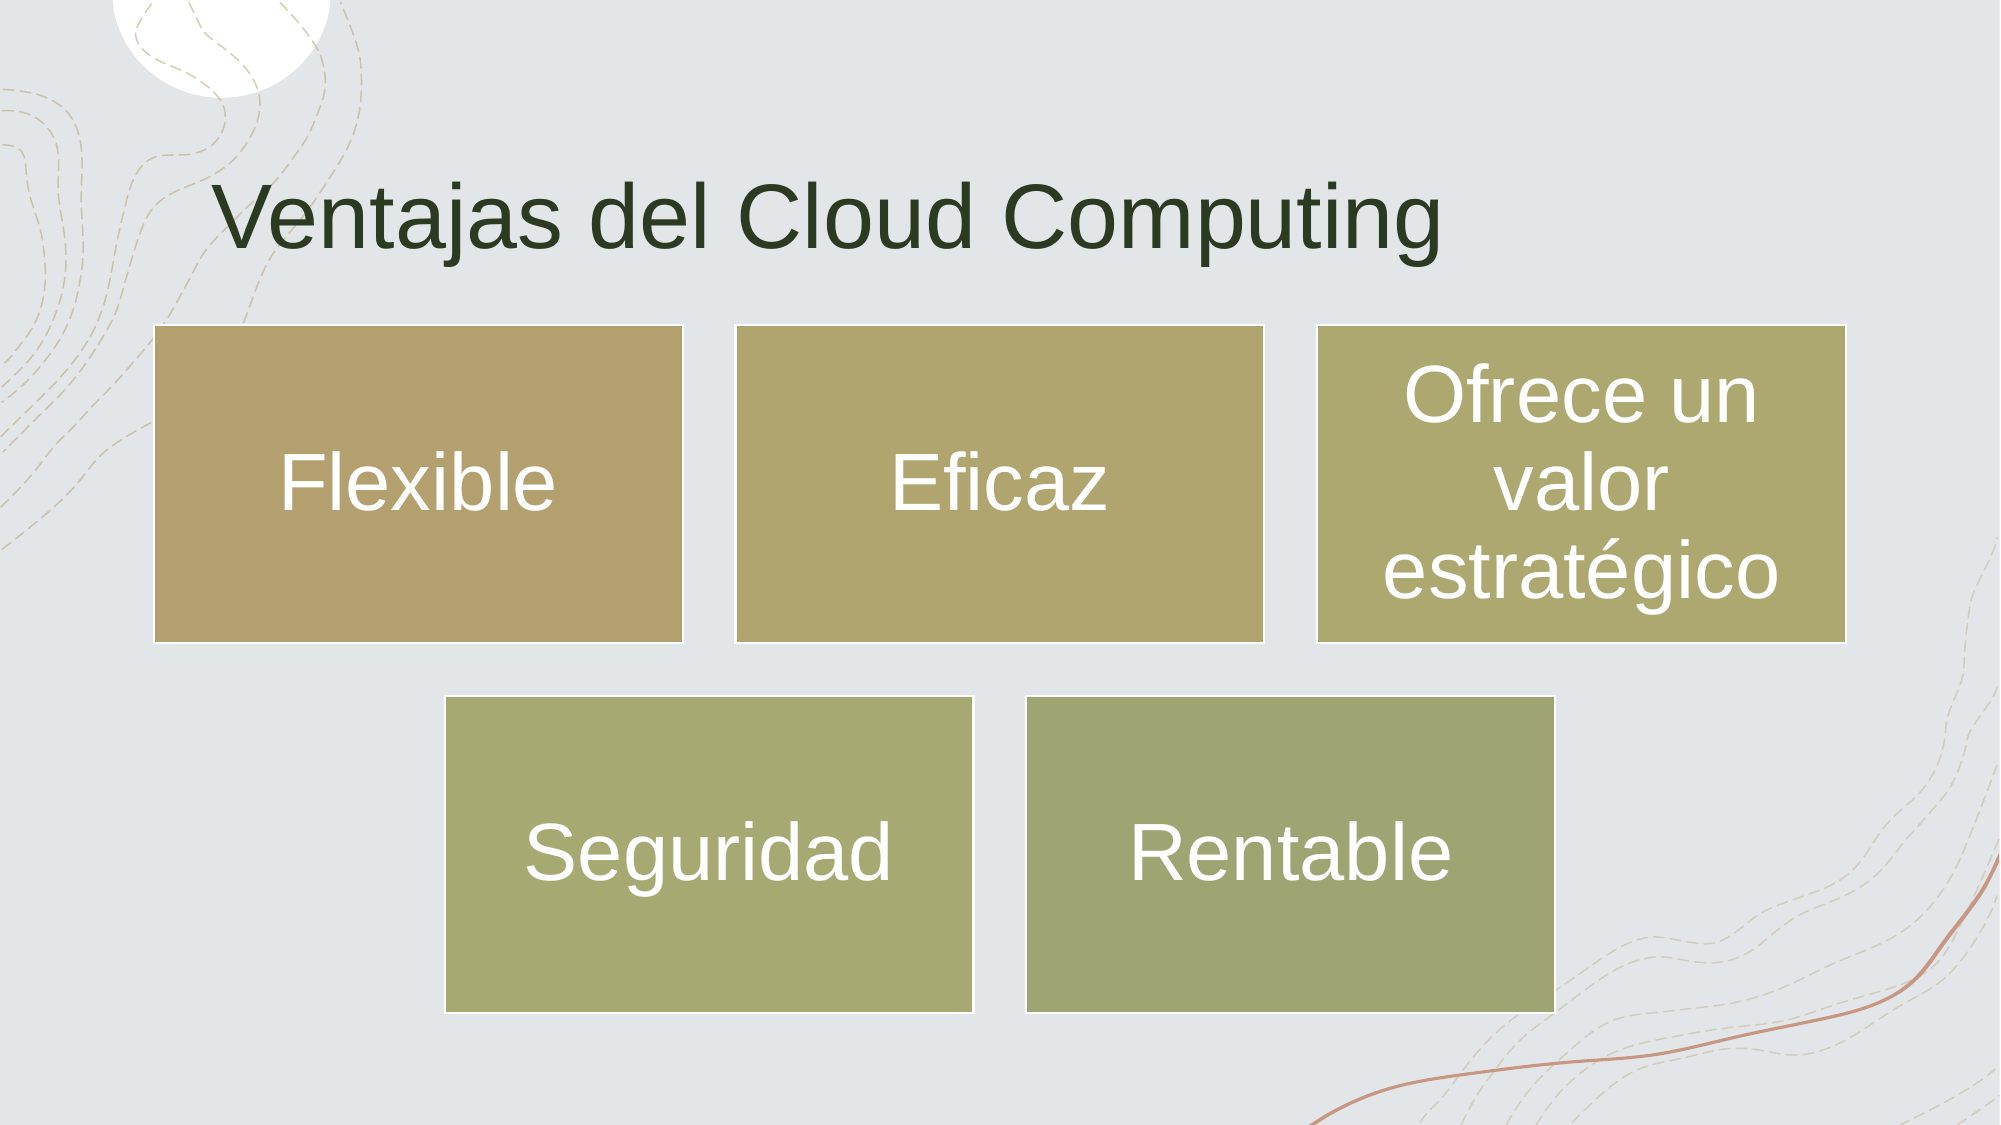

# Ventajas del Cloud Computing
Flexible
Eficaz
Ofrece un valor estratégico
Seguridad
Rentable